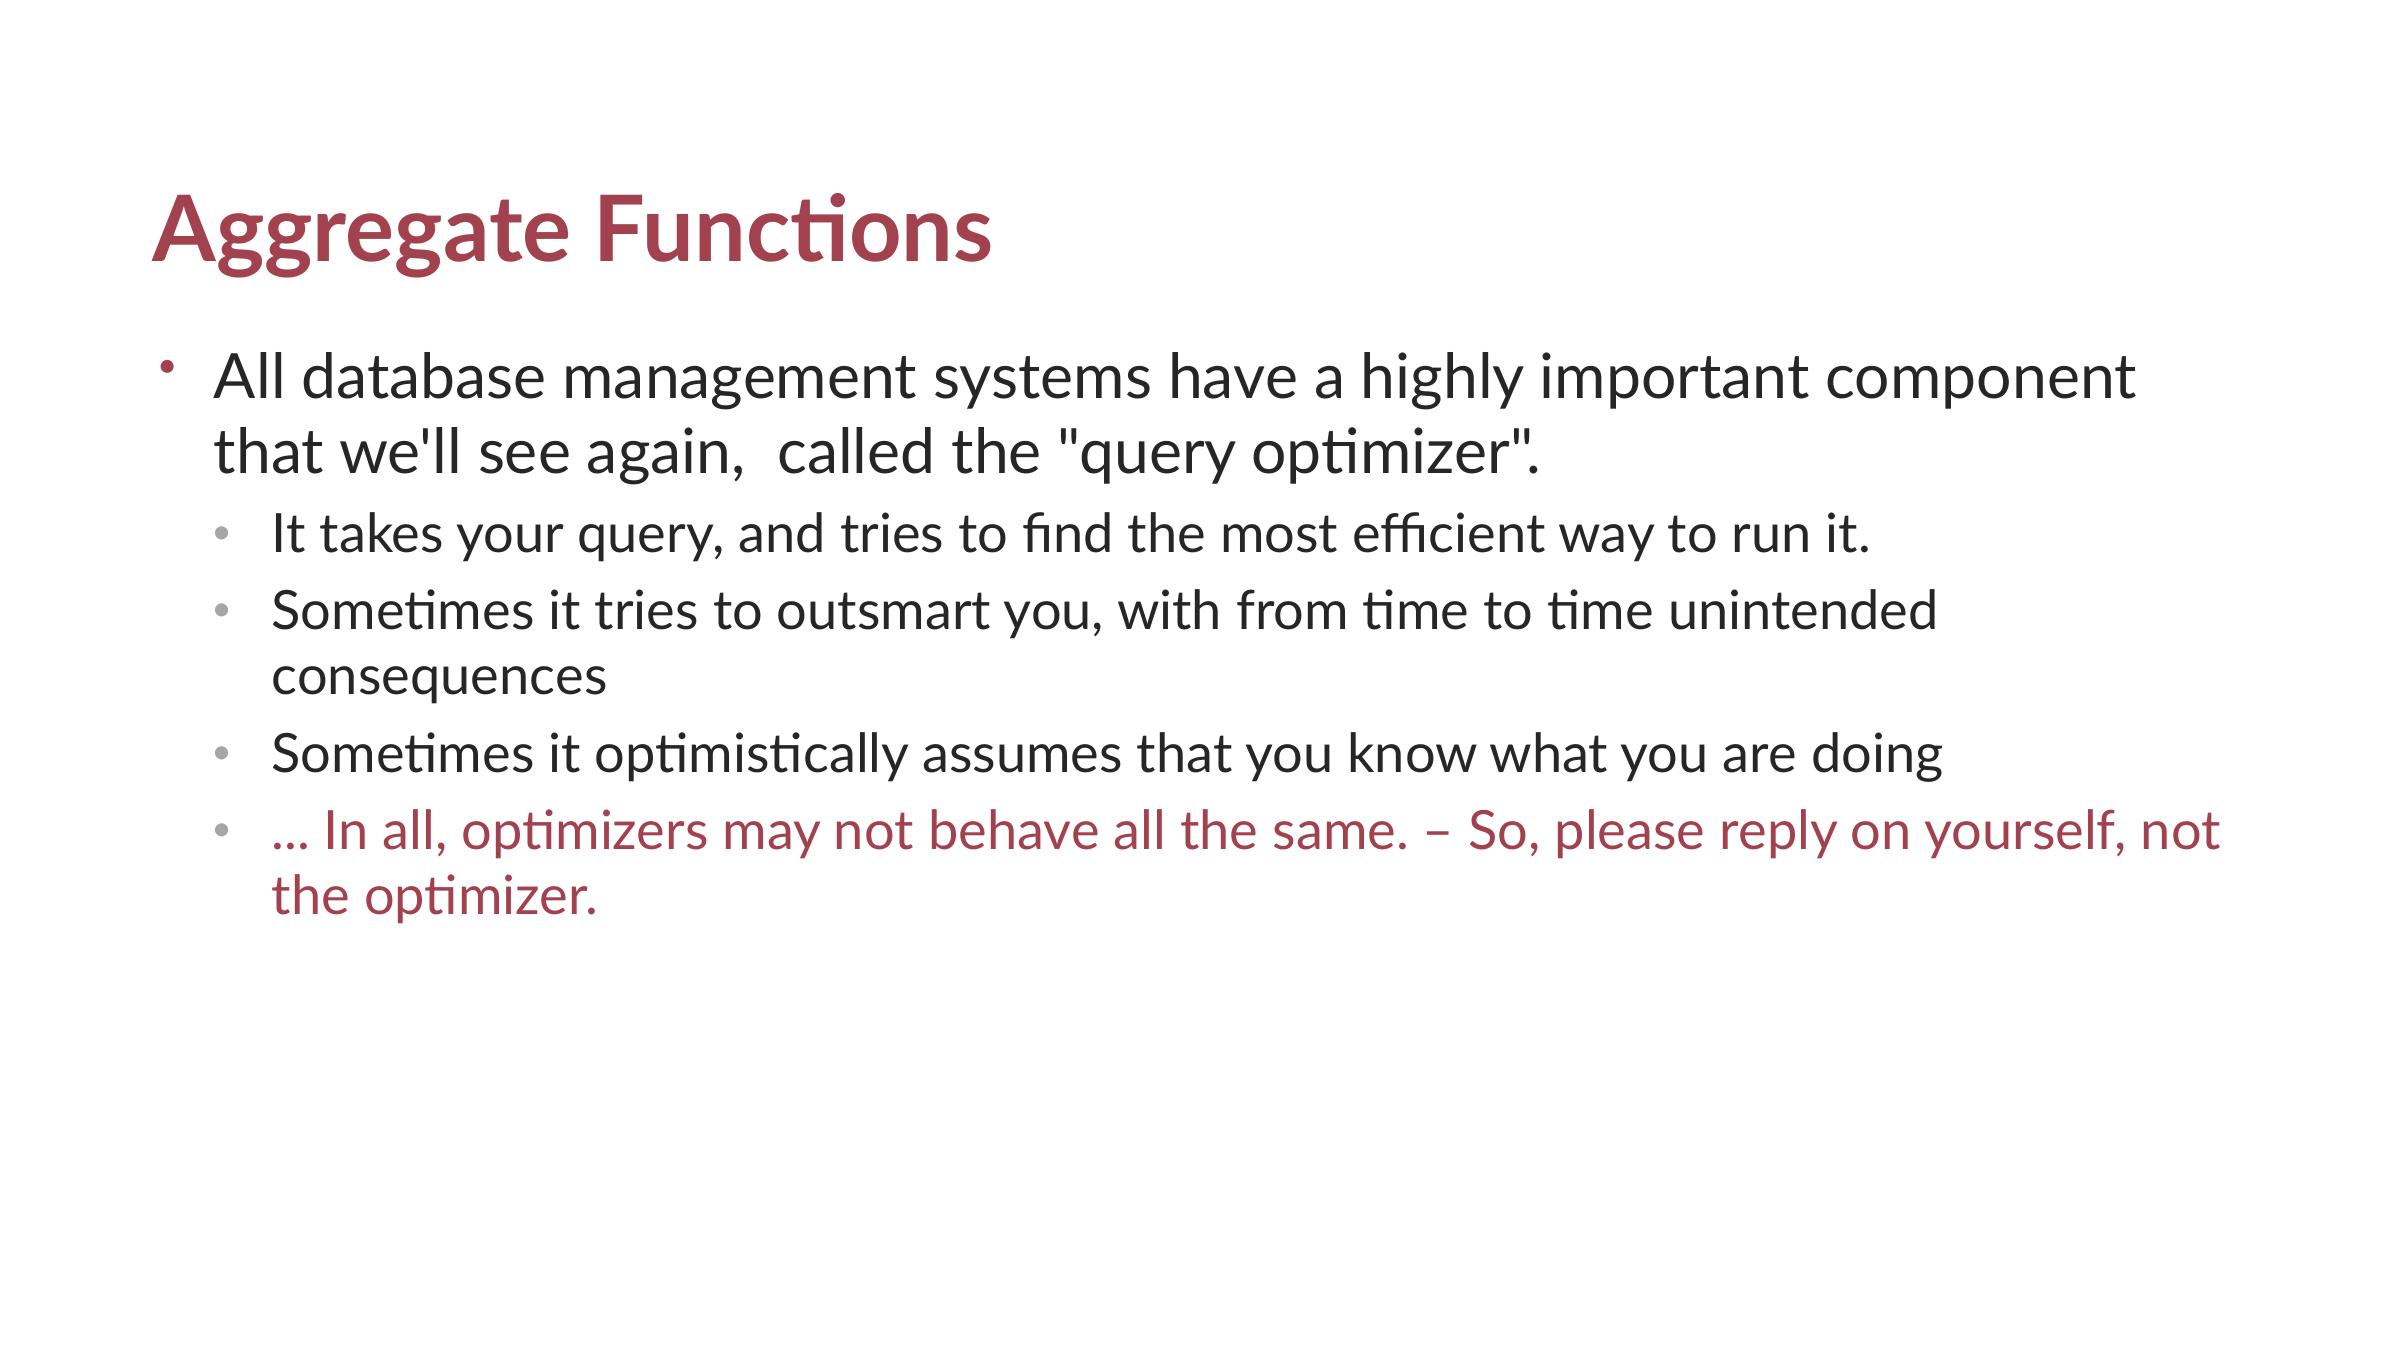

# Aggregate Functions
All database management systems have a highly important component that we'll see again,  called the "query optimizer".
It takes your query, and tries to find the most efficient way to run it.
Sometimes it tries to outsmart you, with from time to time unintended consequences
Sometimes it optimistically assumes that you know what you are doing
... In all, optimizers may not behave all the same. – So, please reply on yourself, not the optimizer.